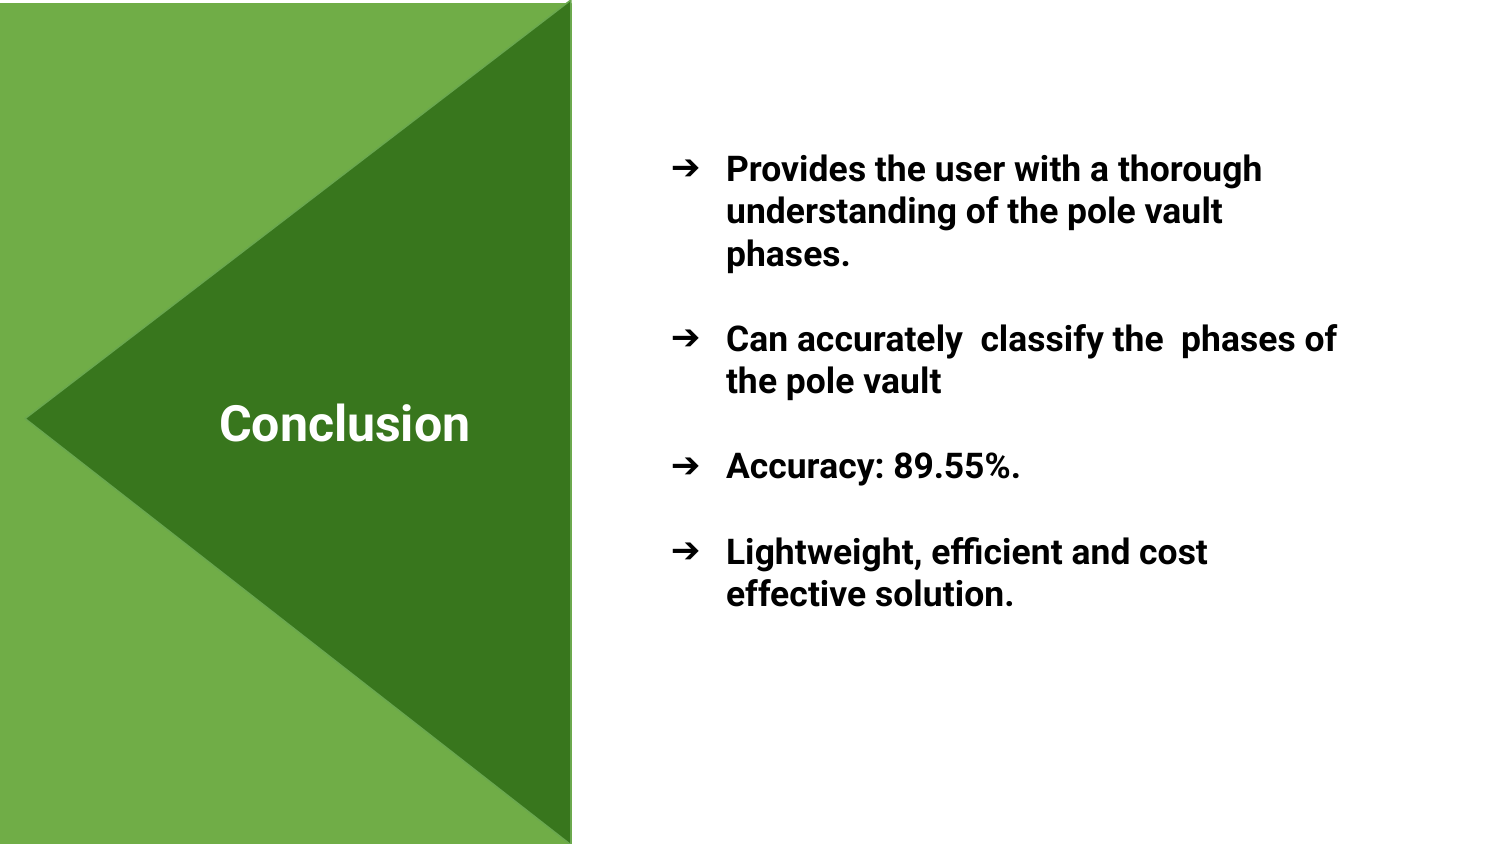

Provides the user with a thorough understanding of the pole vault phases.

Can accurately  classify the  phases of the pole vault

Accuracy: 89.55%.

Lightweight, efficient and cost effective solution.

Conclusion